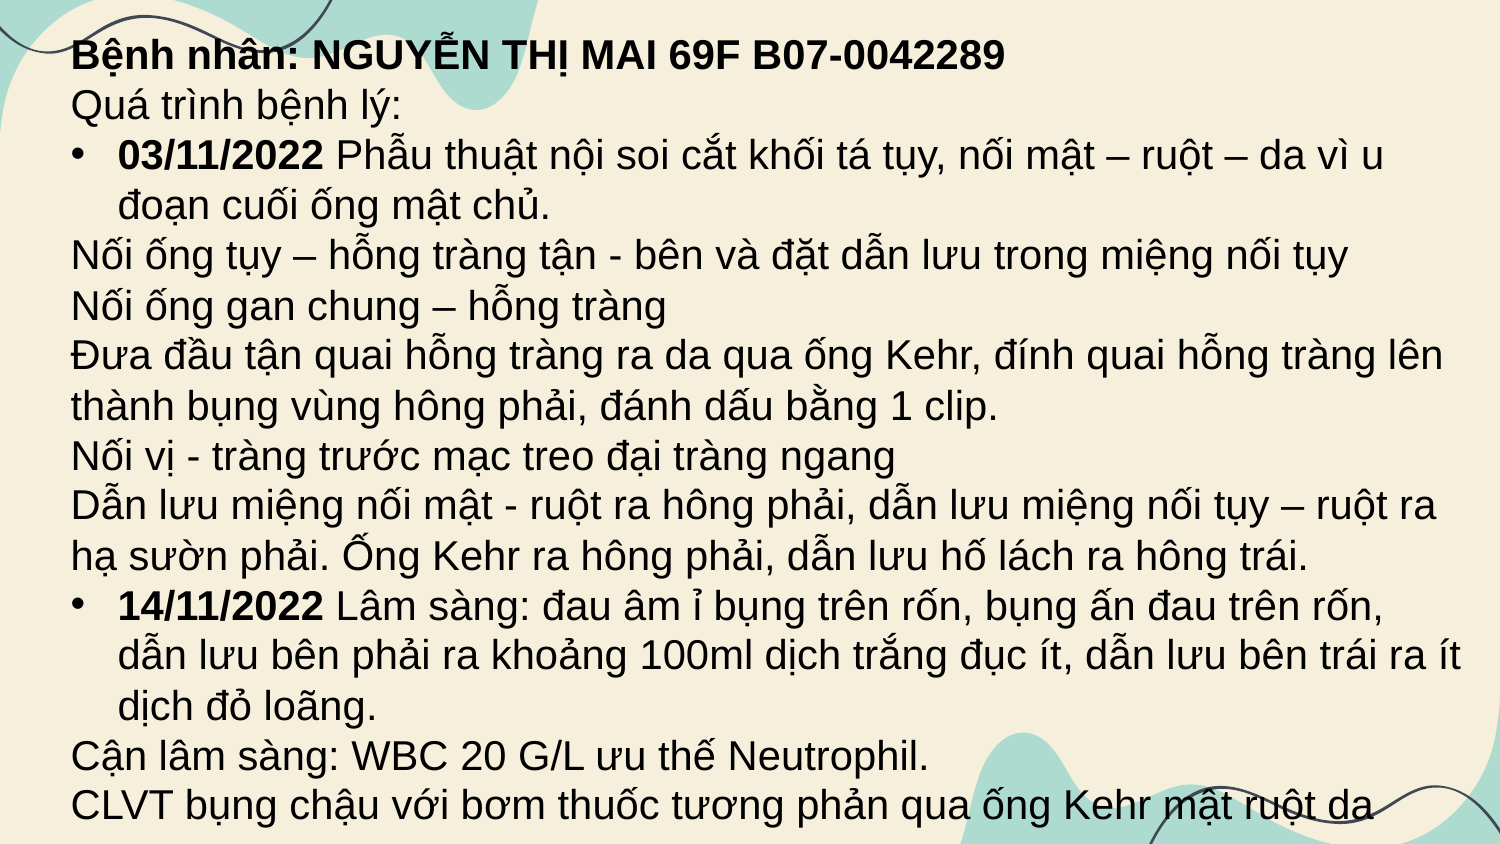

Bệnh nhân: NGUYỄN THỊ MAI 69F B07-0042289
Quá trình bệnh lý:
03/11/2022 Phẫu thuật nội soi cắt khối tá tụy, nối mật – ruột – da vì u đoạn cuối ống mật chủ.
Nối ống tụy – hỗng tràng tận - bên và đặt dẫn lưu trong miệng nối tụy
Nối ống gan chung – hỗng tràng
Đưa đầu tận quai hỗng tràng ra da qua ống Kehr, đính quai hỗng tràng lên thành bụng vùng hông phải, đánh dấu bằng 1 clip.
Nối vị - tràng trước mạc treo đại tràng ngang
Dẫn lưu miệng nối mật - ruột ra hông phải, dẫn lưu miệng nối tụy – ruột ra hạ sườn phải. Ống Kehr ra hông phải, dẫn lưu hố lách ra hông trái.
14/11/2022 Lâm sàng: đau âm ỉ bụng trên rốn, bụng ấn đau trên rốn, dẫn lưu bên phải ra khoảng 100ml dịch trắng đục ít, dẫn lưu bên trái ra ít dịch đỏ loãng.
Cận lâm sàng: WBC 20 G/L ưu thế Neutrophil.
CLVT bụng chậu với bơm thuốc tương phản qua ống Kehr mật ruột da